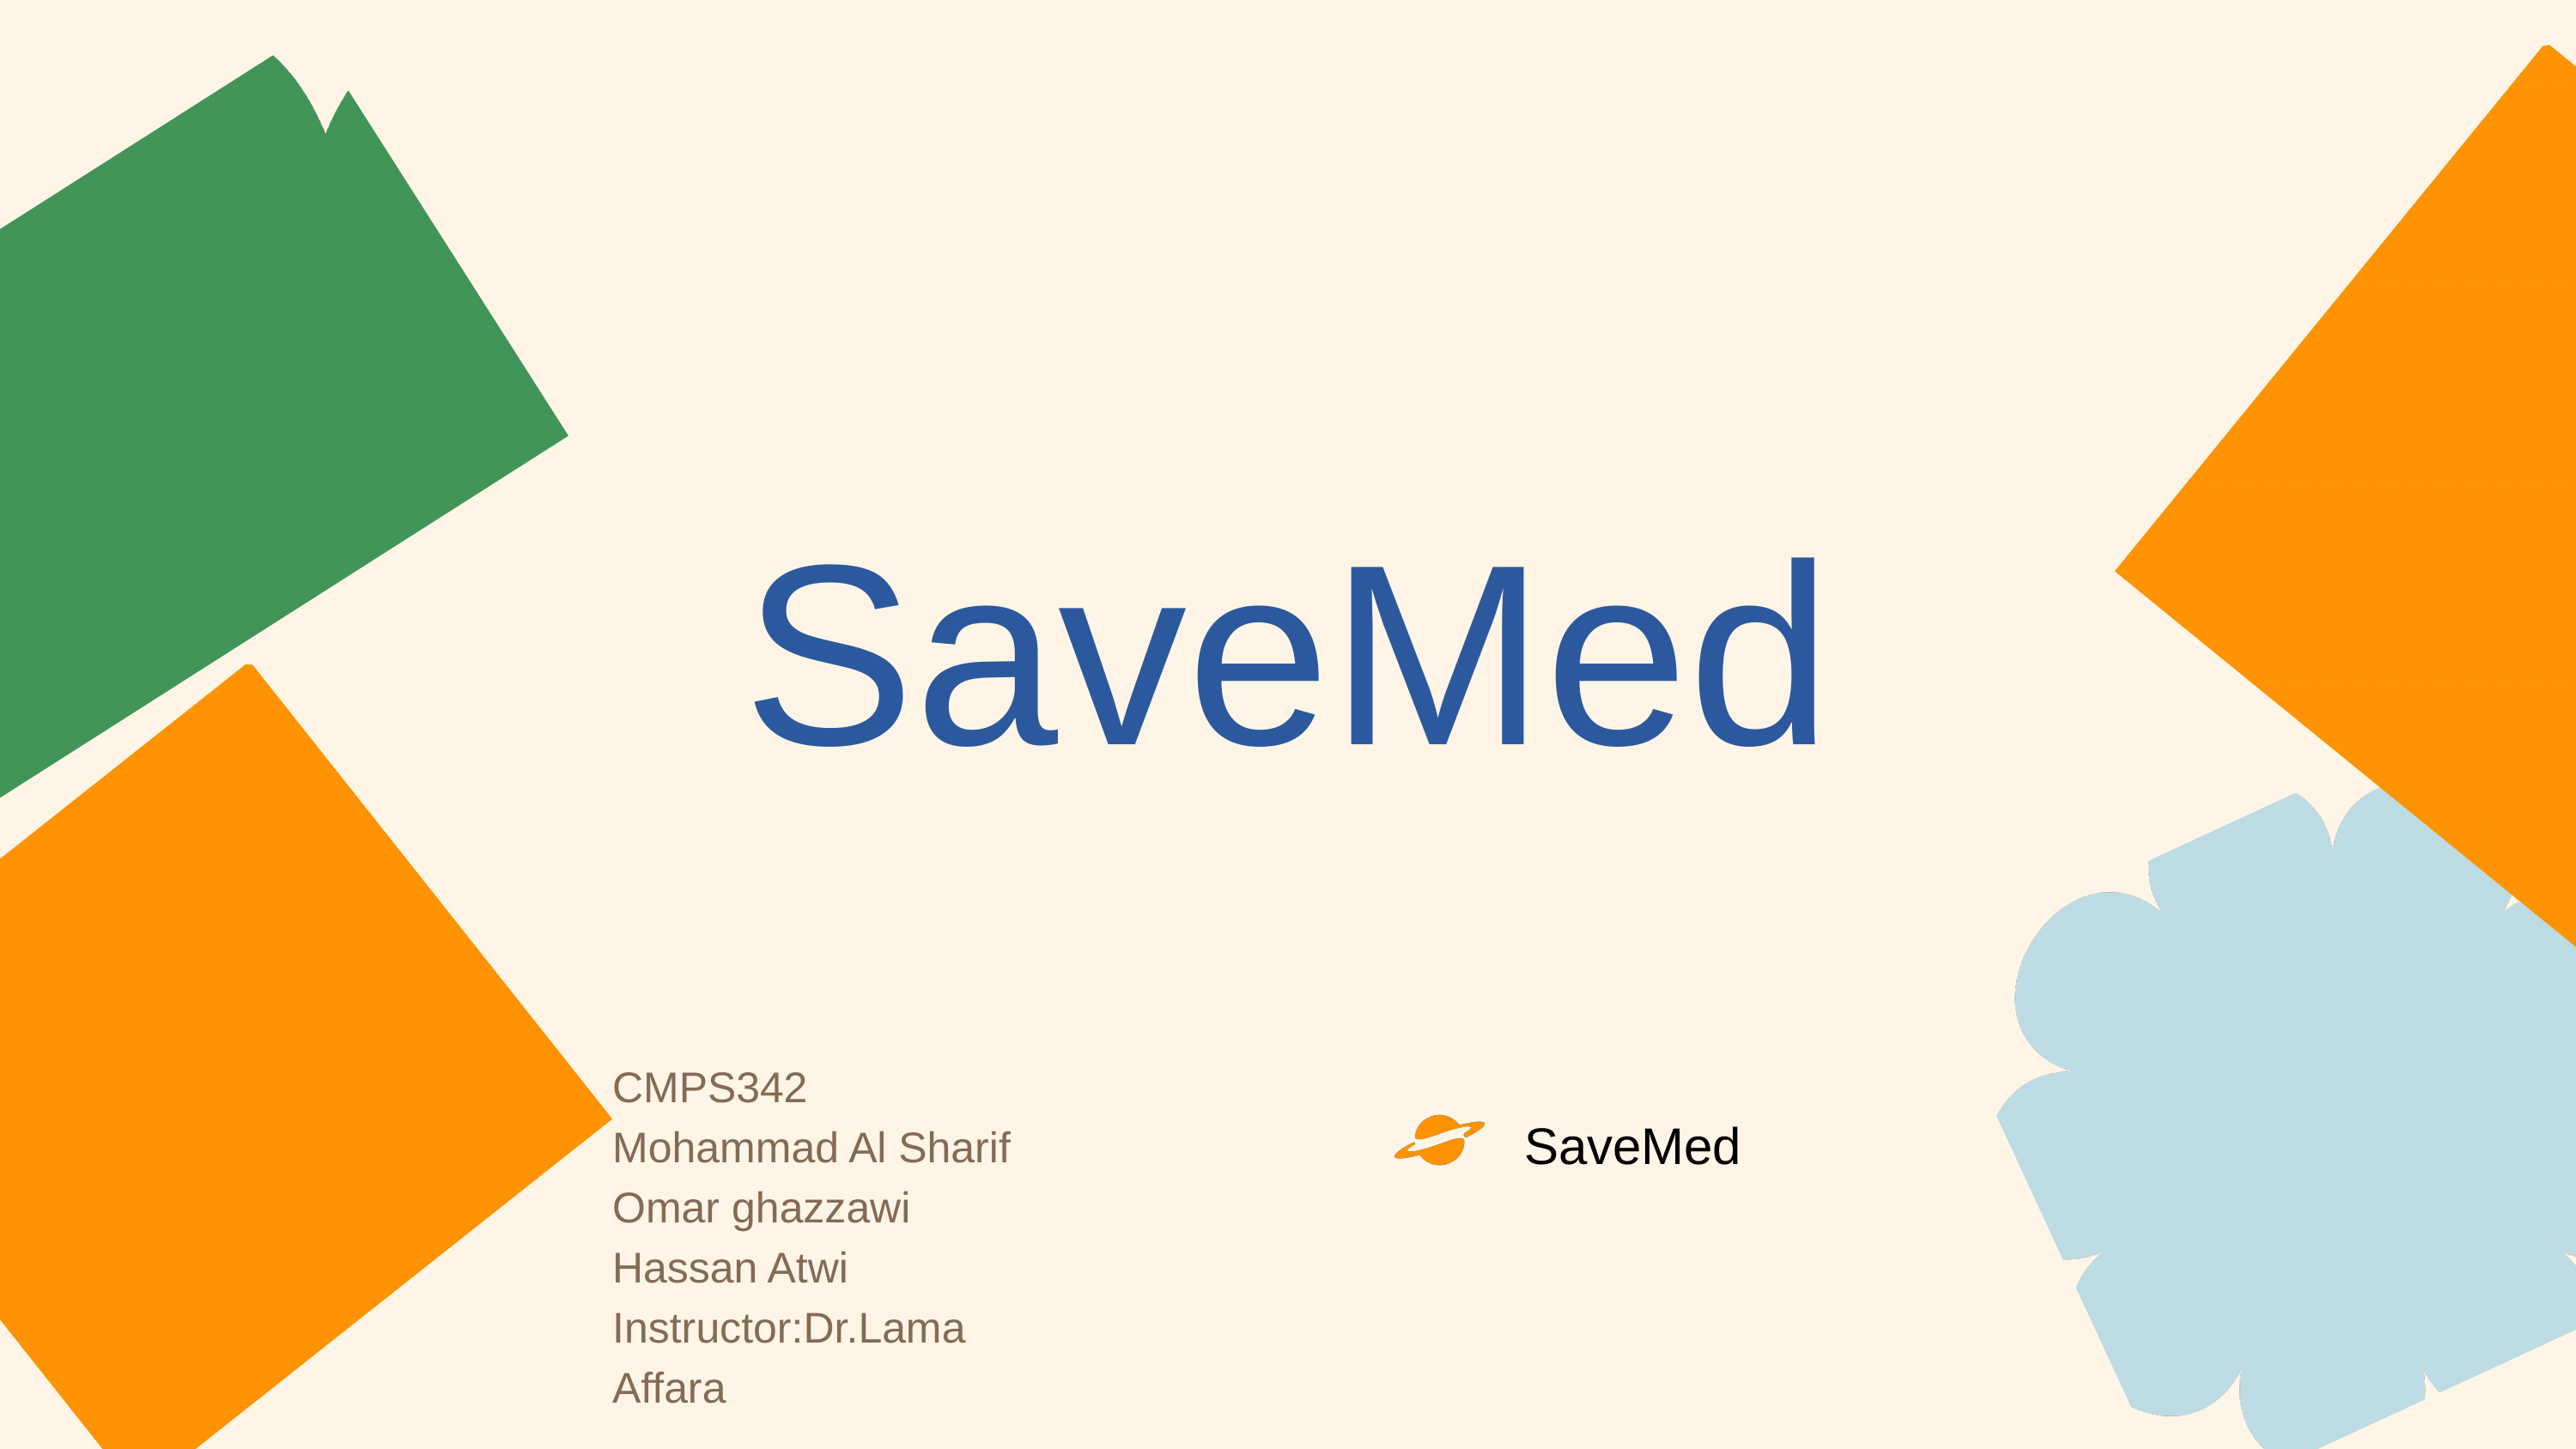

SaveMed

CMPS342
Mohammad Al Sharif
Omar ghazzawi
Hassan Atwi
Instructor:Dr.Lama Affara

SaveMed